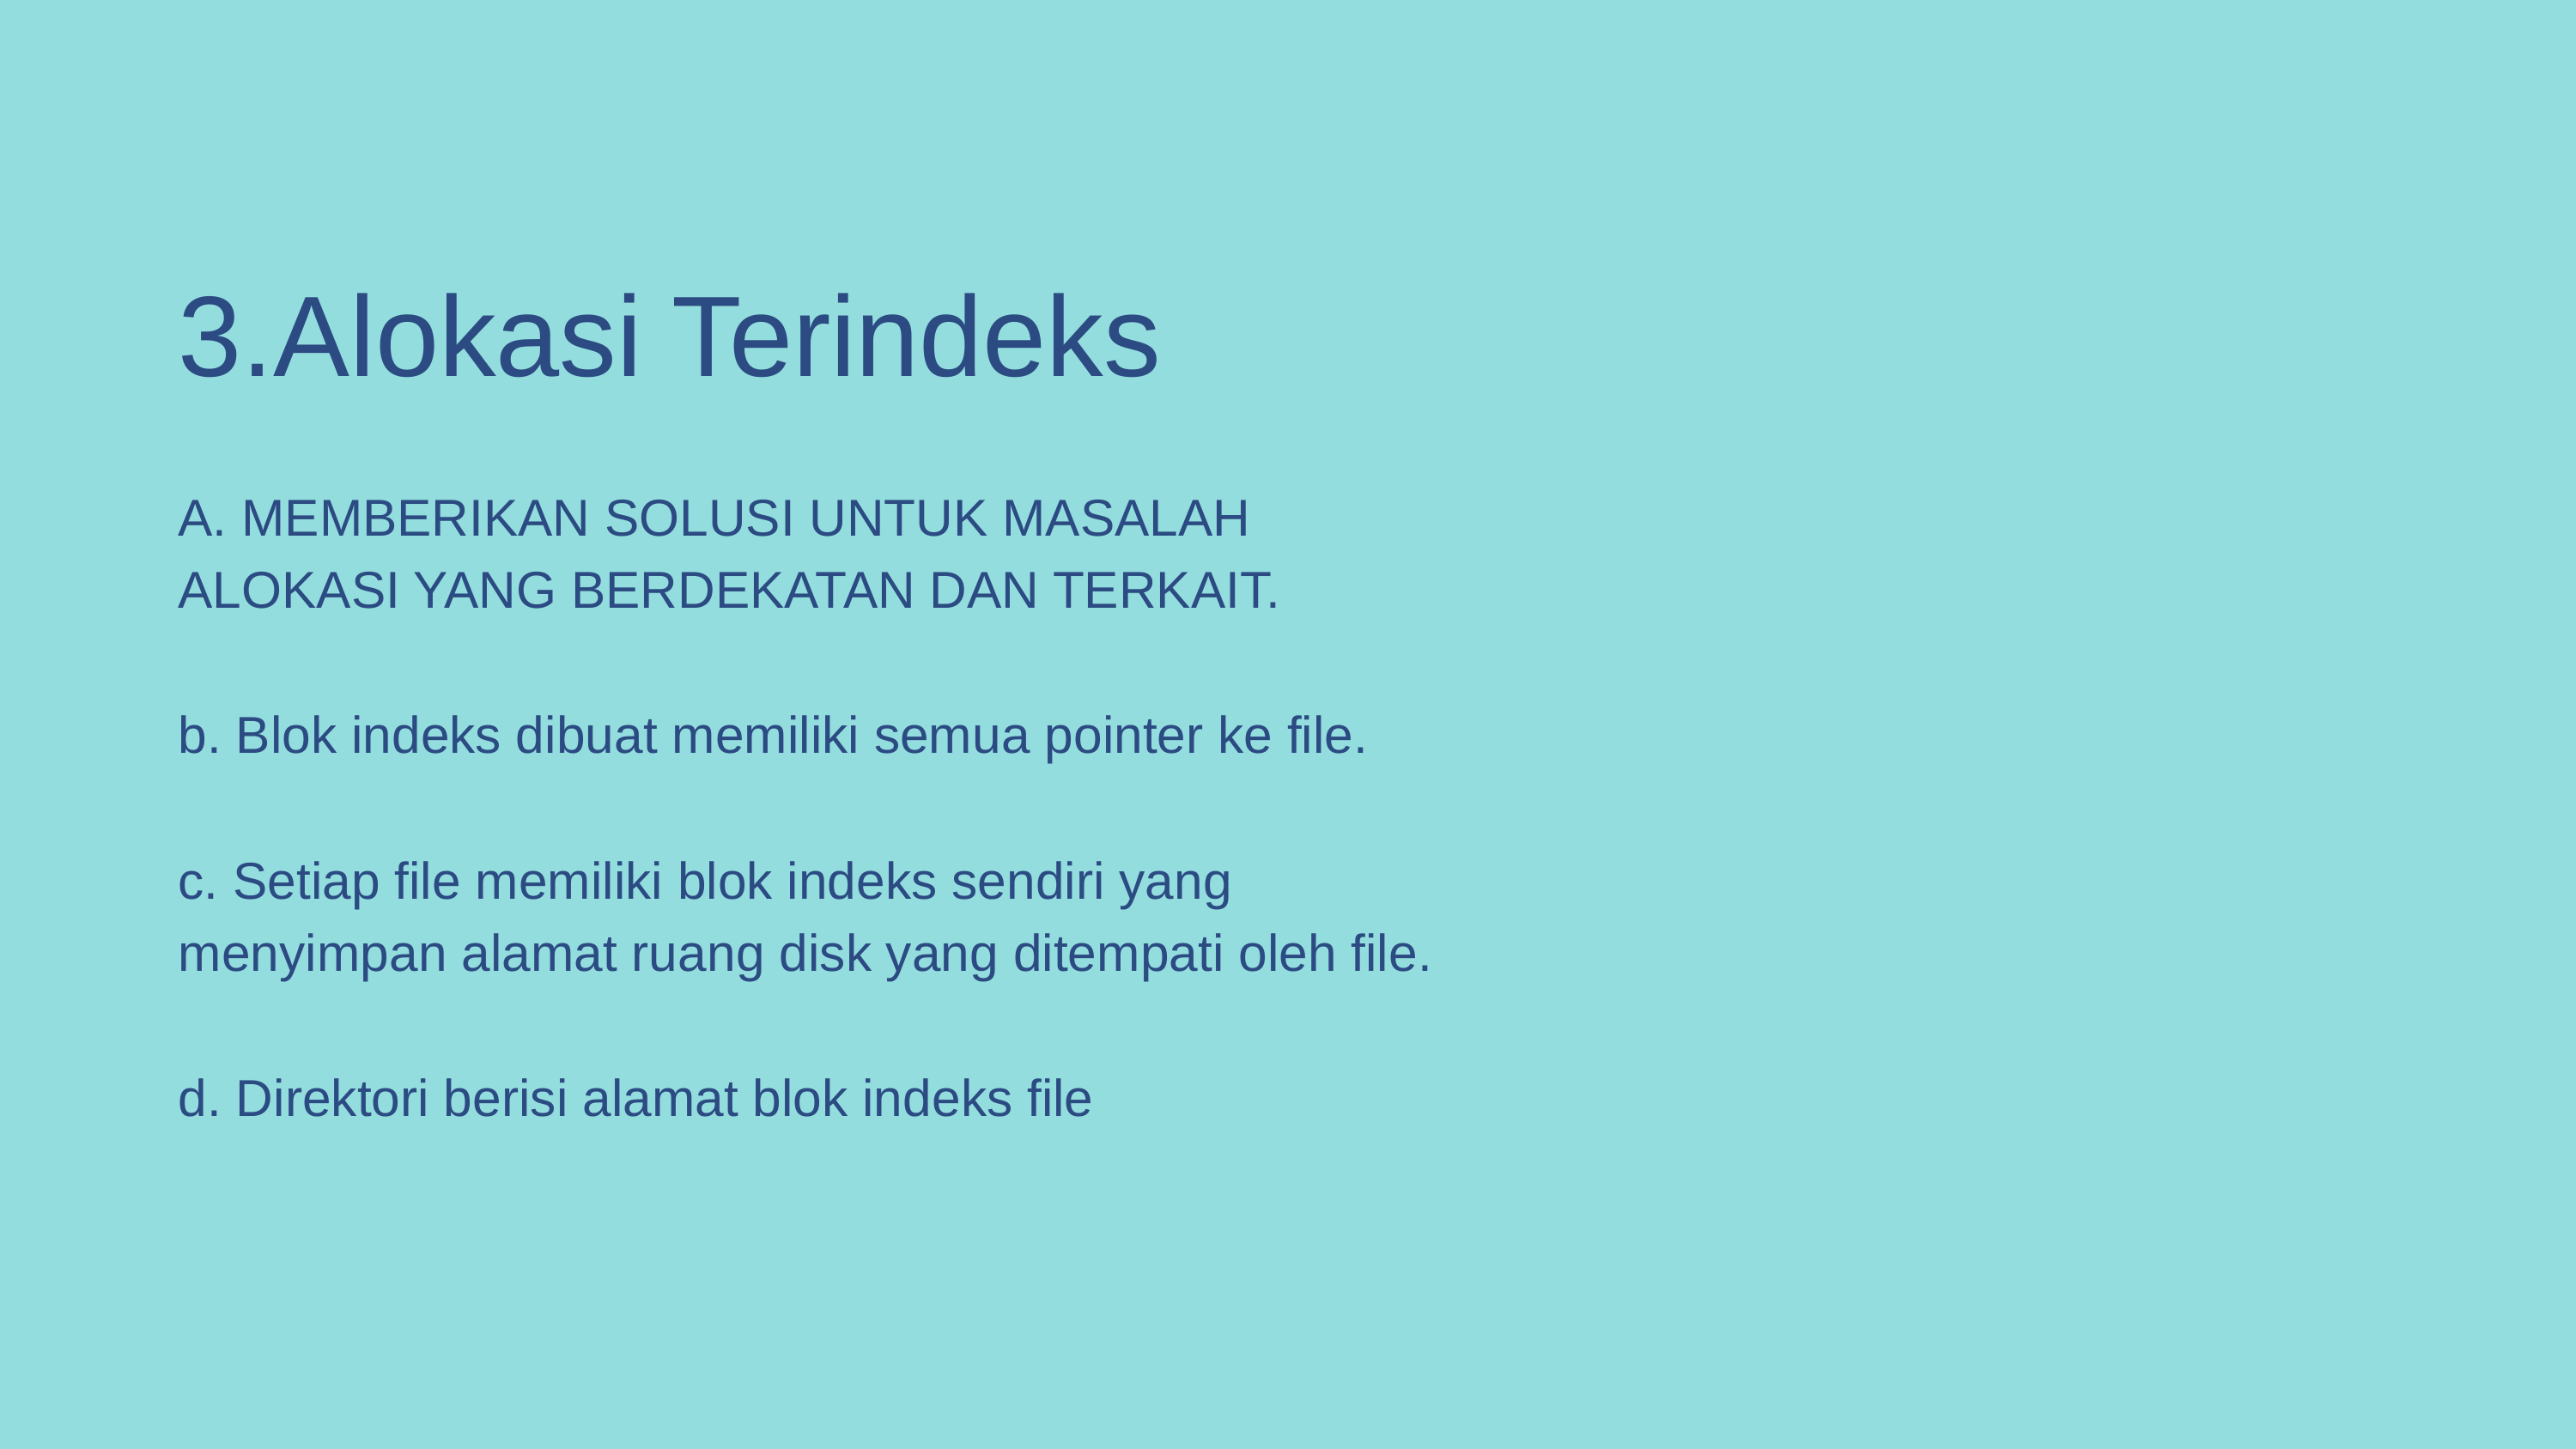

3.Alokasi Terindeks
A. MEMBERIKAN SOLUSI UNTUK MASALAH ALOKASI YANG BERDEKATAN DAN TERKAIT.

b. Blok indeks dibuat memiliki semua pointer ke file.

c. Setiap file memiliki blok indeks sendiri yang menyimpan alamat ruang disk yang ditempati oleh file.

d. Direktori berisi alamat blok indeks file